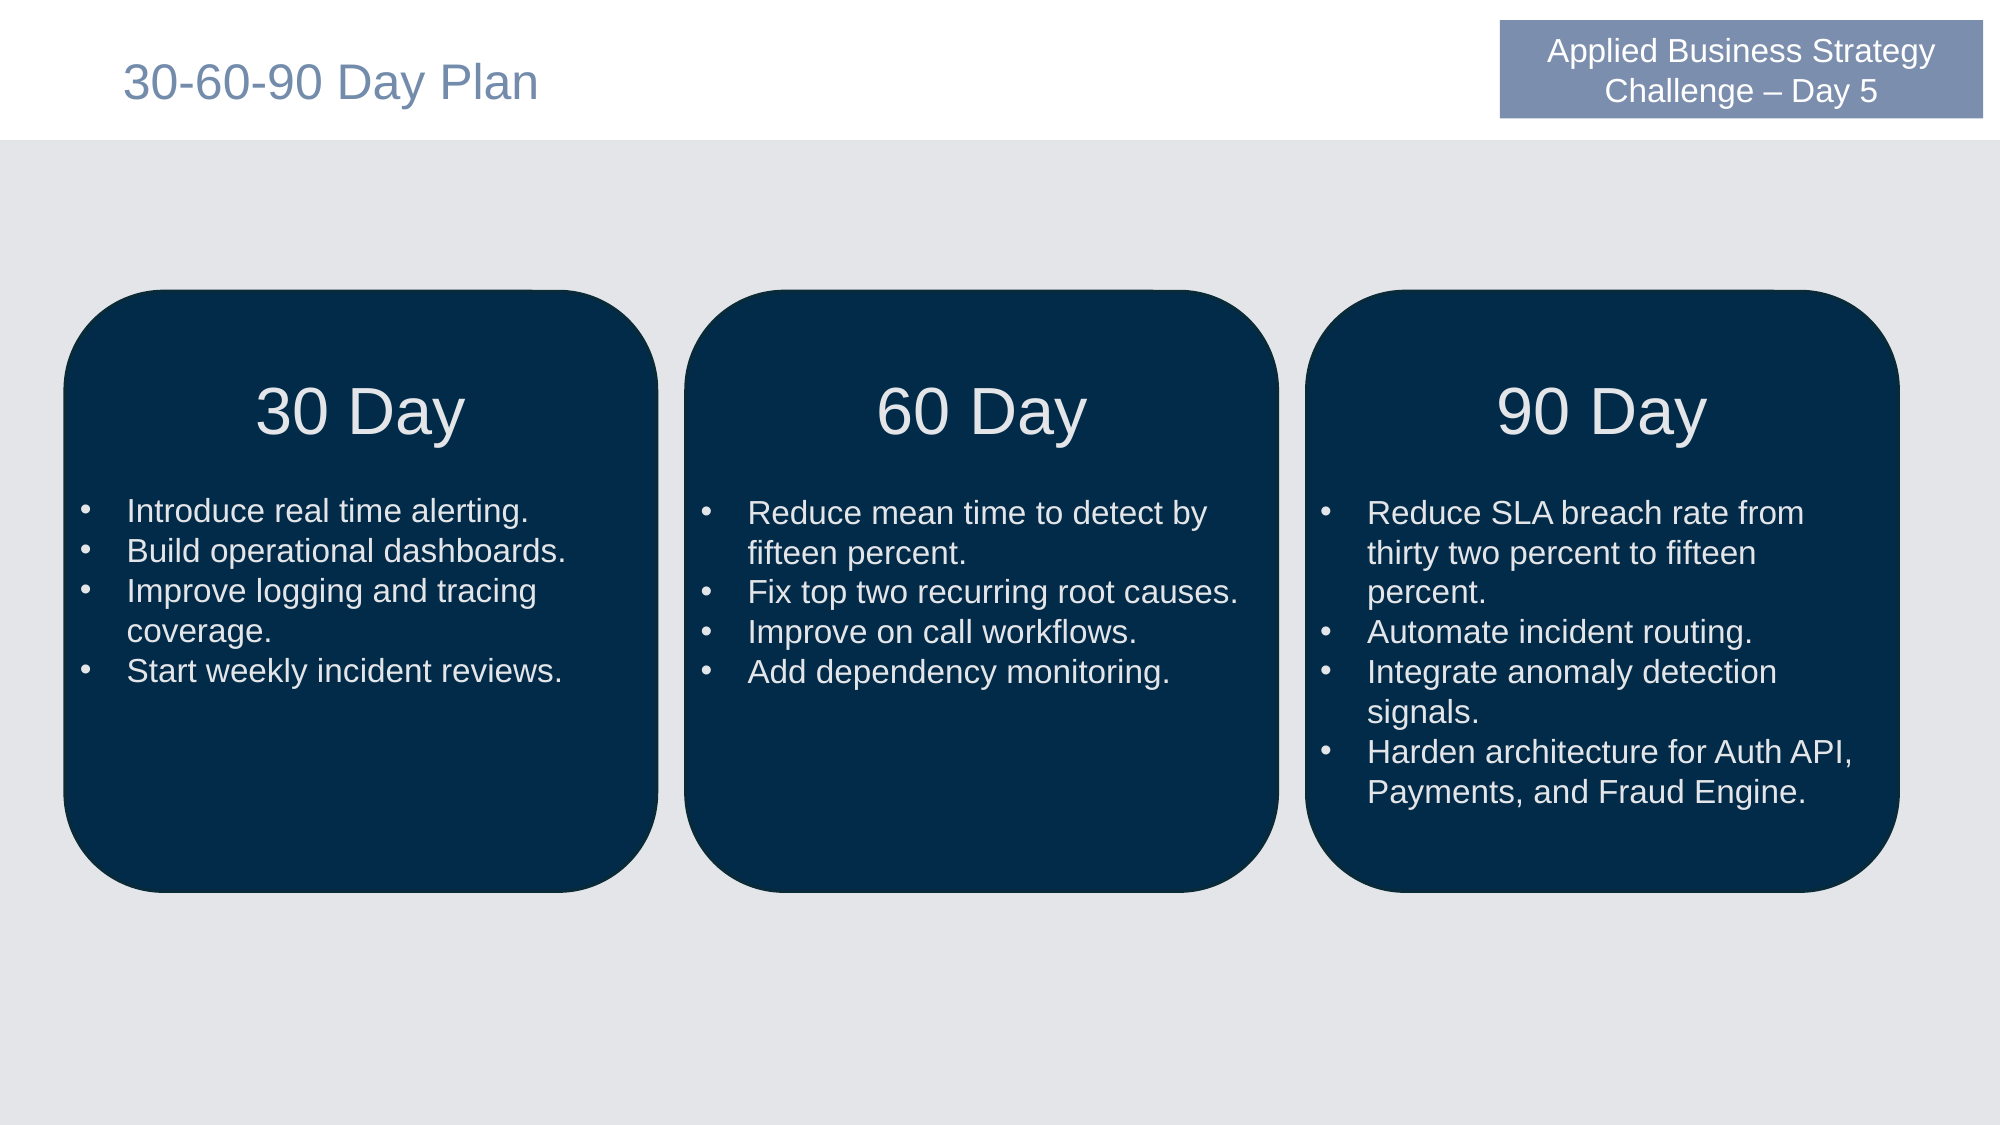

Applied Business Strategy Challenge – Day 5
30-60-90 Day Plan
•

60 Day
90 Day
30 Day
Introduce real time alerting.
Build operational dashboards.
Improve logging and tracing coverage.
Start weekly incident reviews.
Reduce mean time to detect by fifteen percent.
Fix top two recurring root causes.
Improve on call workflows.
Add dependency monitoring.
Reduce SLA breach rate from thirty two percent to fifteen percent.
Automate incident routing.
Integrate anomaly detection signals.
Harden architecture for Auth API, Payments, and Fraud Engine.
10